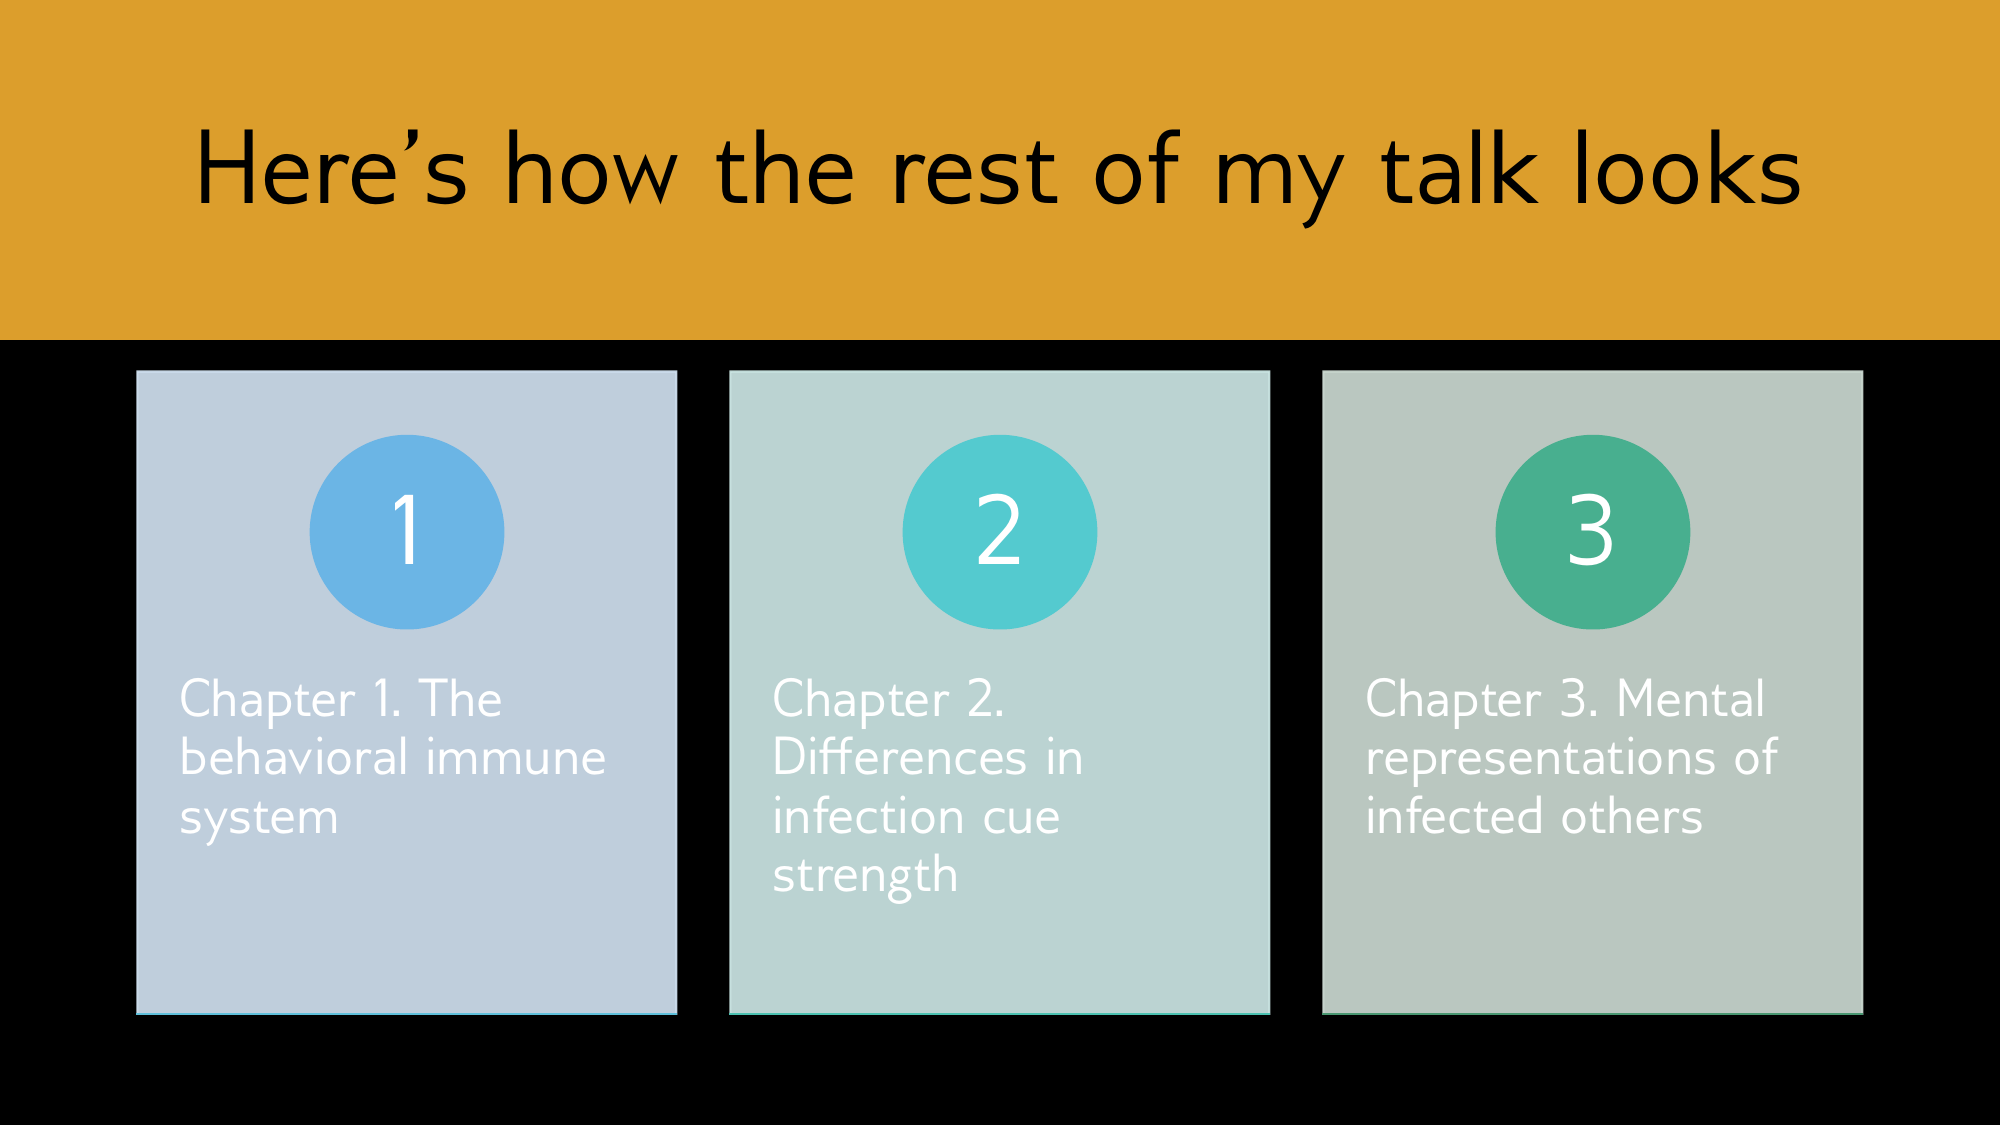

# Here’s how the rest of my talk looks
Chapter 1. The behavioral immune system
1
Chapter 2. Differences in infection cue strength
2
Chapter 3. Mental representations of infected others
3